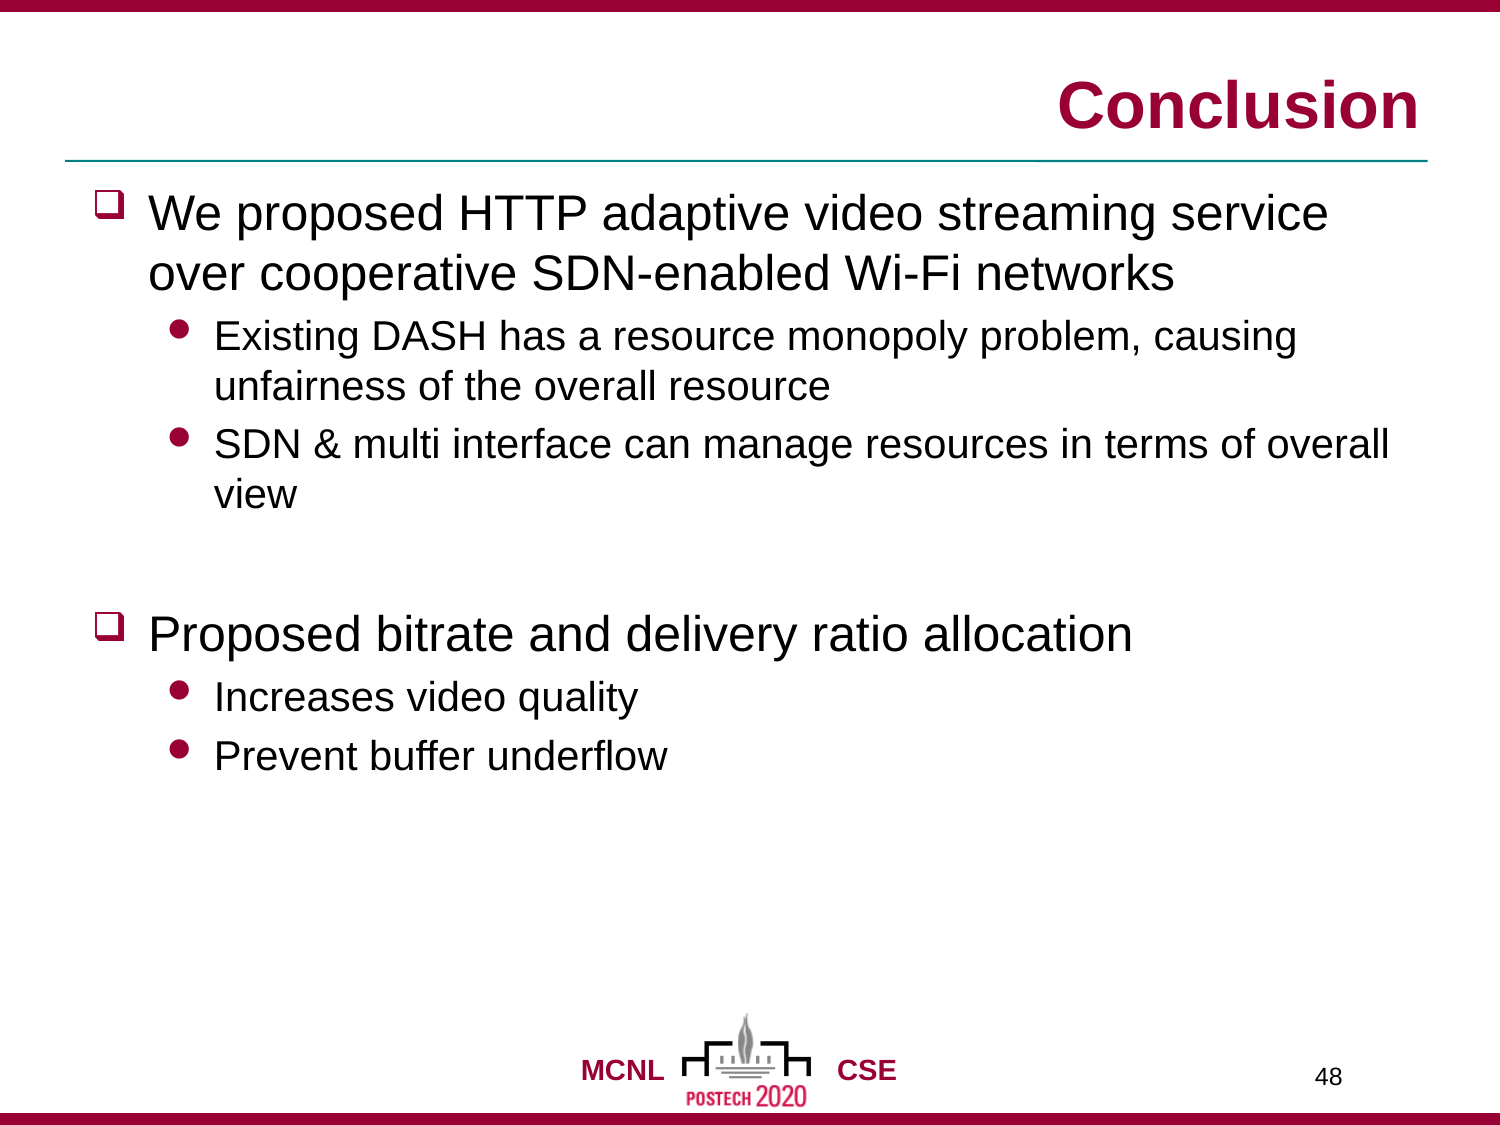

# Conclusion
We proposed HTTP adaptive video streaming service over cooperative SDN-enabled Wi-Fi networks
Existing DASH has a resource monopoly problem, causing unfairness of the overall resource
SDN & multi interface can manage resources in terms of overall view

Proposed bitrate and delivery ratio allocation
Increases video quality
Prevent buffer underflow
48